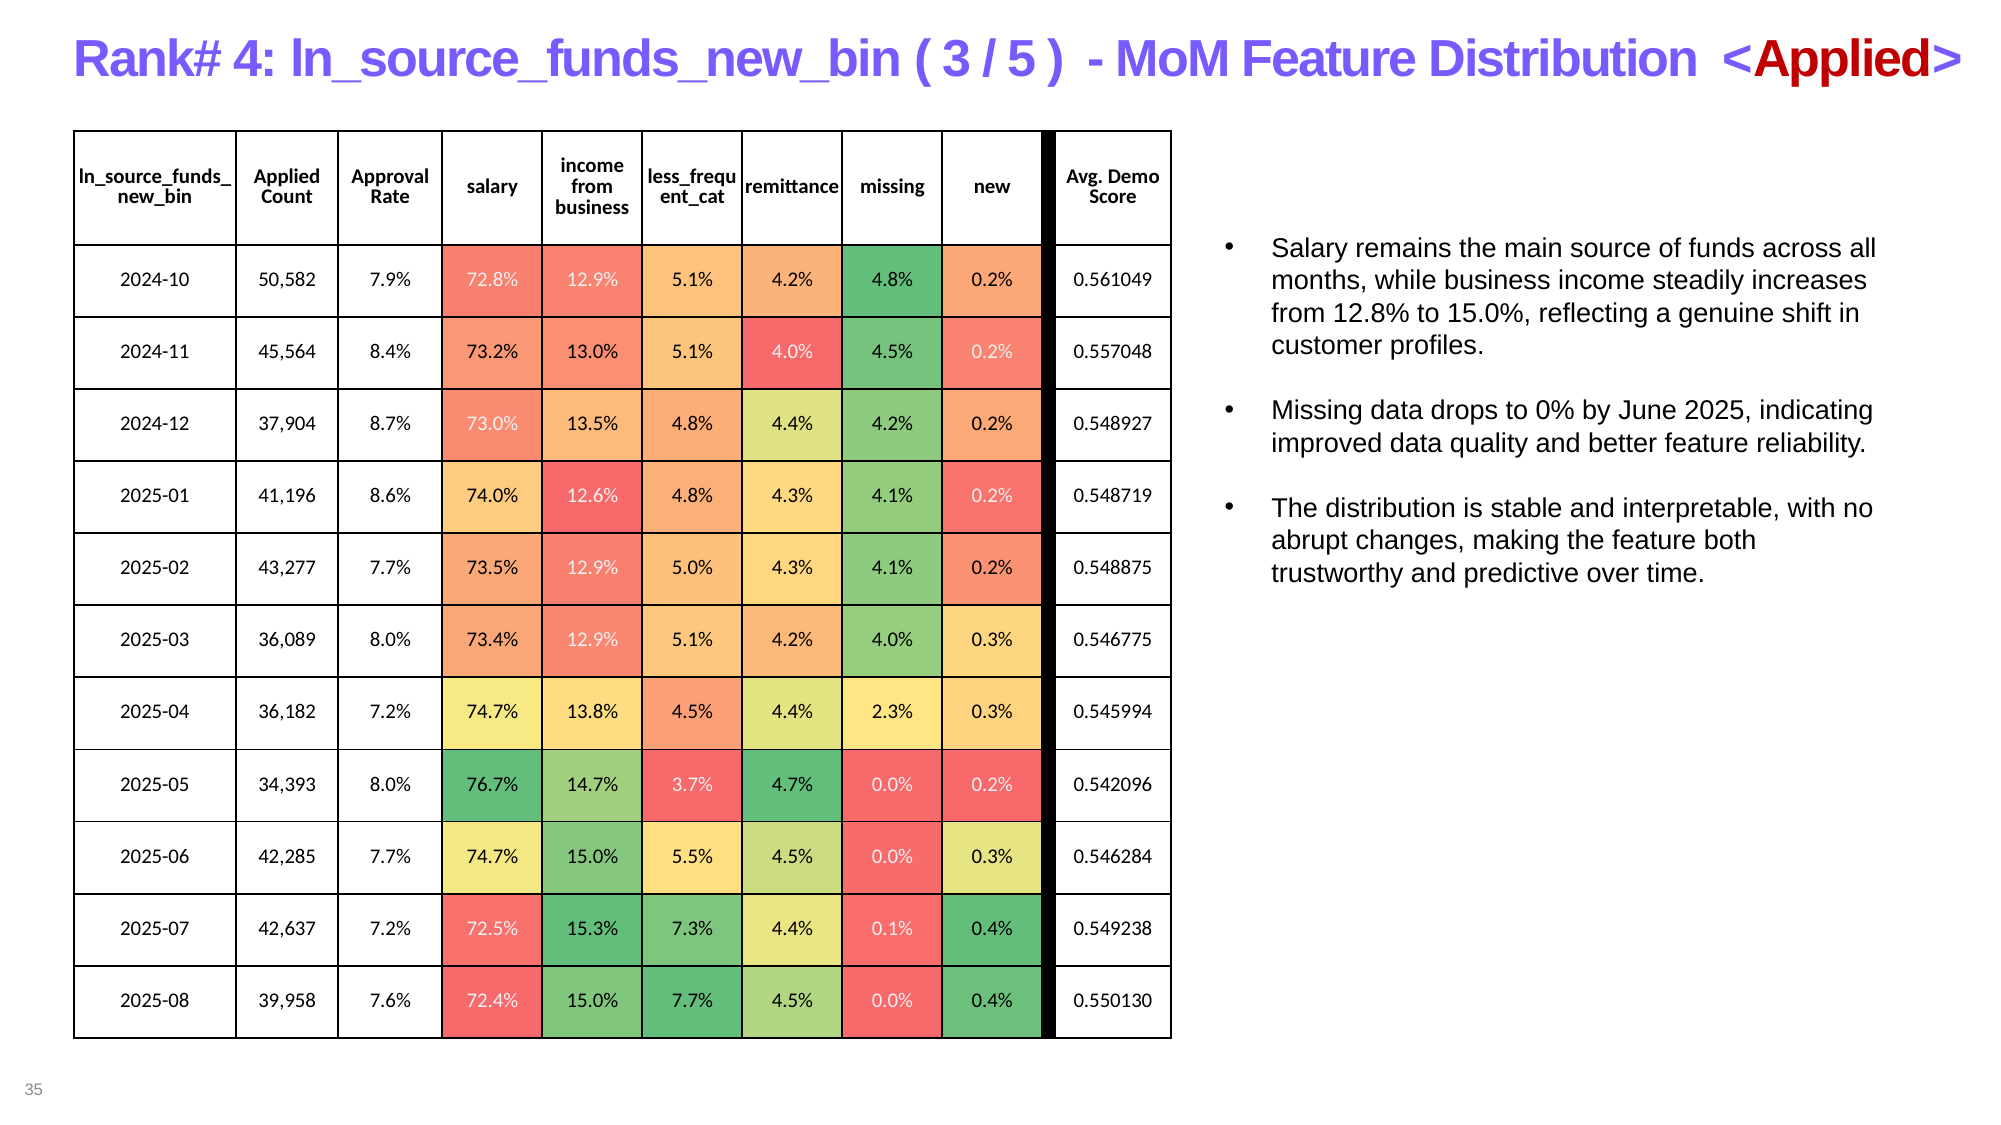

Rank# 4: ln_source_funds_new_bin ( 3 / 5 )  - MoM Feature Distribution  <Applied>
| ln\_source\_funds\_new\_bin | Applied Count | Approval Rate | salary | income from business | less\_frequent\_cat | remittance | missing | new |  | Avg. Demo Score |
| --- | --- | --- | --- | --- | --- | --- | --- | --- | --- | --- |
| 2024-10 | 50,582 | 7.9% | 72.8% | 12.9% | 5.1% | 4.2% | 4.8% | 0.2% |  | 0.561049 |
| 2024-11 | 45,564 | 8.4% | 73.2% | 13.0% | 5.1% | 4.0% | 4.5% | 0.2% |  | 0.557048 |
| 2024-12 | 37,904 | 8.7% | 73.0% | 13.5% | 4.8% | 4.4% | 4.2% | 0.2% |  | 0.548927 |
| 2025-01 | 41,196 | 8.6% | 74.0% | 12.6% | 4.8% | 4.3% | 4.1% | 0.2% |  | 0.548719 |
| 2025-02 | 43,277 | 7.7% | 73.5% | 12.9% | 5.0% | 4.3% | 4.1% | 0.2% |  | 0.548875 |
| 2025-03 | 36,089 | 8.0% | 73.4% | 12.9% | 5.1% | 4.2% | 4.0% | 0.3% |  | 0.546775 |
| 2025-04 | 36,182 | 7.2% | 74.7% | 13.8% | 4.5% | 4.4% | 2.3% | 0.3% |  | 0.545994 |
| 2025-05 | 34,393 | 8.0% | 76.7% | 14.7% | 3.7% | 4.7% | 0.0% | 0.2% |  | 0.542096 |
| 2025-06 | 42,285 | 7.7% | 74.7% | 15.0% | 5.5% | 4.5% | 0.0% | 0.3% |  | 0.546284 |
| 2025-07 | 42,637 | 7.2% | 72.5% | 15.3% | 7.3% | 4.4% | 0.1% | 0.4% |  | 0.549238 |
| 2025-08 | 39,958 | 7.6% | 72.4% | 15.0% | 7.7% | 4.5% | 0.0% | 0.4% |  | 0.550130 |
Salary remains the main source of funds across all months, while business income steadily increases from 12.8% to 15.0%, reflecting a genuine shift in customer profiles.

Missing data drops to 0% by June 2025, indicating improved data quality and better feature reliability.

The distribution is stable and interpretable, with no abrupt changes, making the feature both trustworthy and predictive over time.

35